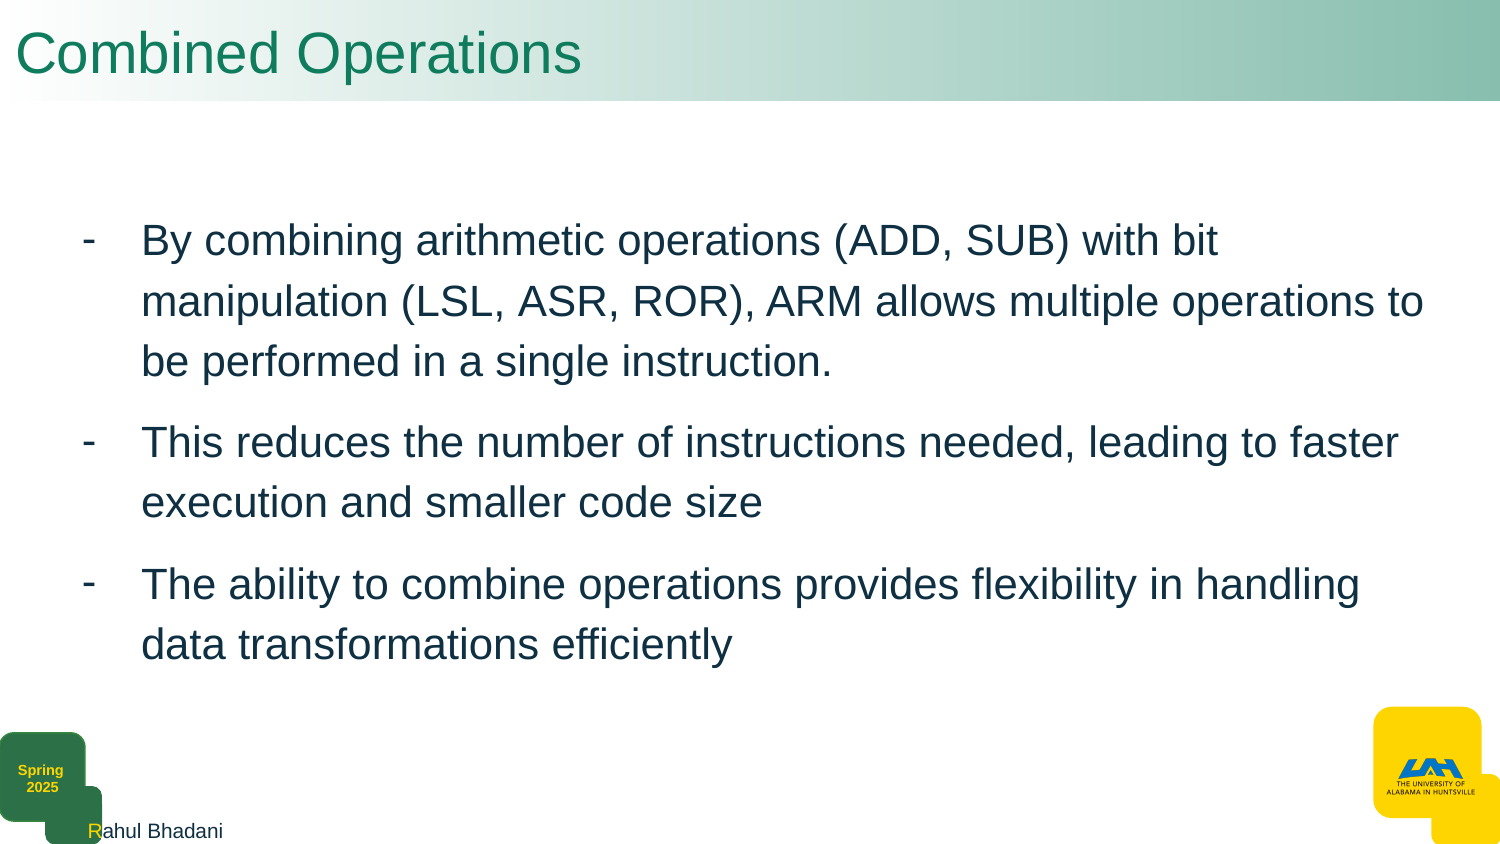

# Combined Operations
By combining arithmetic operations (ADD, SUB) with bit manipulation (LSL, ASR, ROR), ARM allows multiple operations to be performed in a single instruction.
This reduces the number of instructions needed, leading to faster execution and smaller code size
The ability to combine operations provides flexibility in handling data transformations efficiently